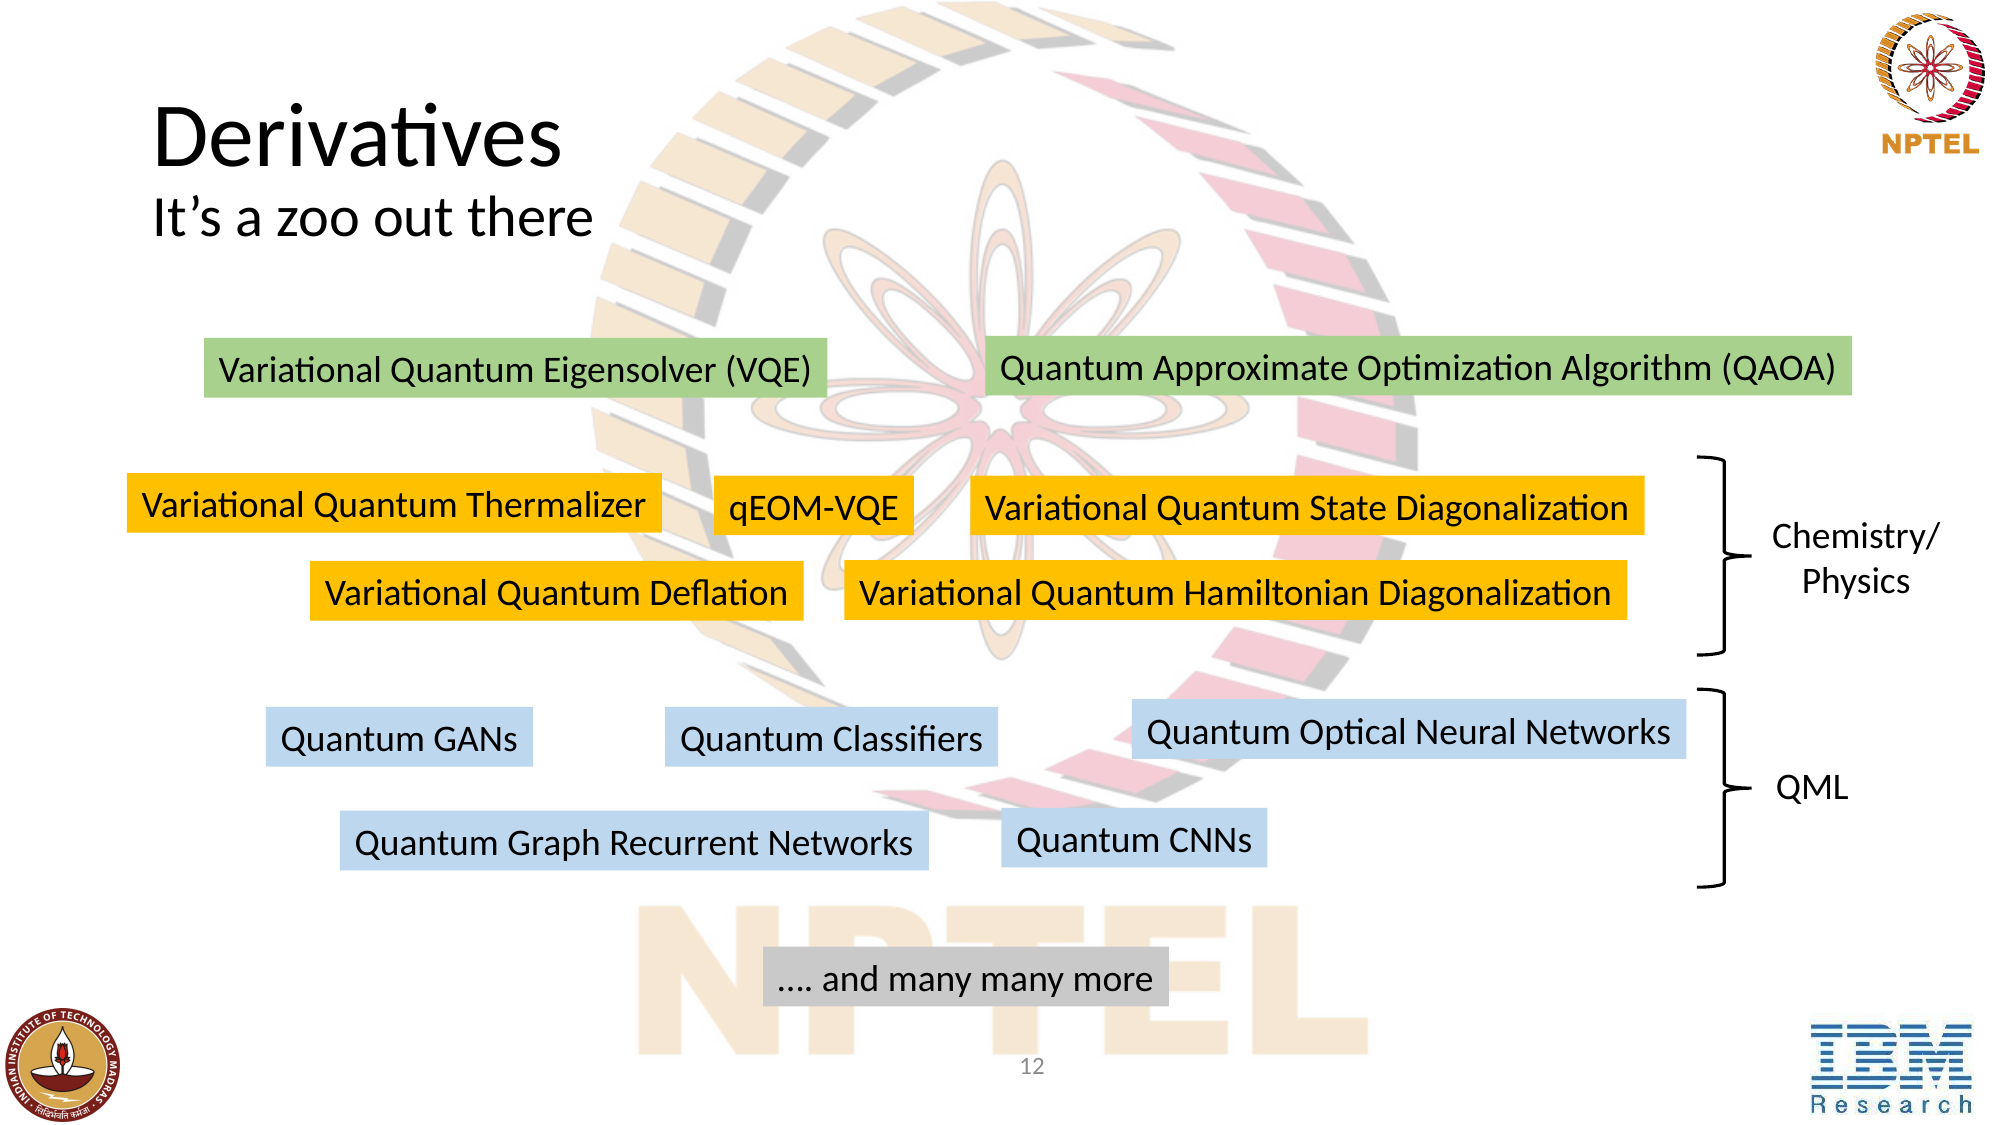

# Derivatives It’s a zoo out there
Quantum Approximate Optimization Algorithm (QAOA)
Variational Quantum Eigensolver (VQE)

Variational Quantum Thermalizer
qEOM-VQE
Variational Quantum State Diagonalization
Chemistry/Physics
Variational Quantum Hamiltonian Diagonalization
Variational Quantum Deflation

Quantum Optical Neural Networks
Quantum GANs
Quantum Classifiers
QML
Quantum CNNs
Quantum Graph Recurrent Networks
…. and many many more
12